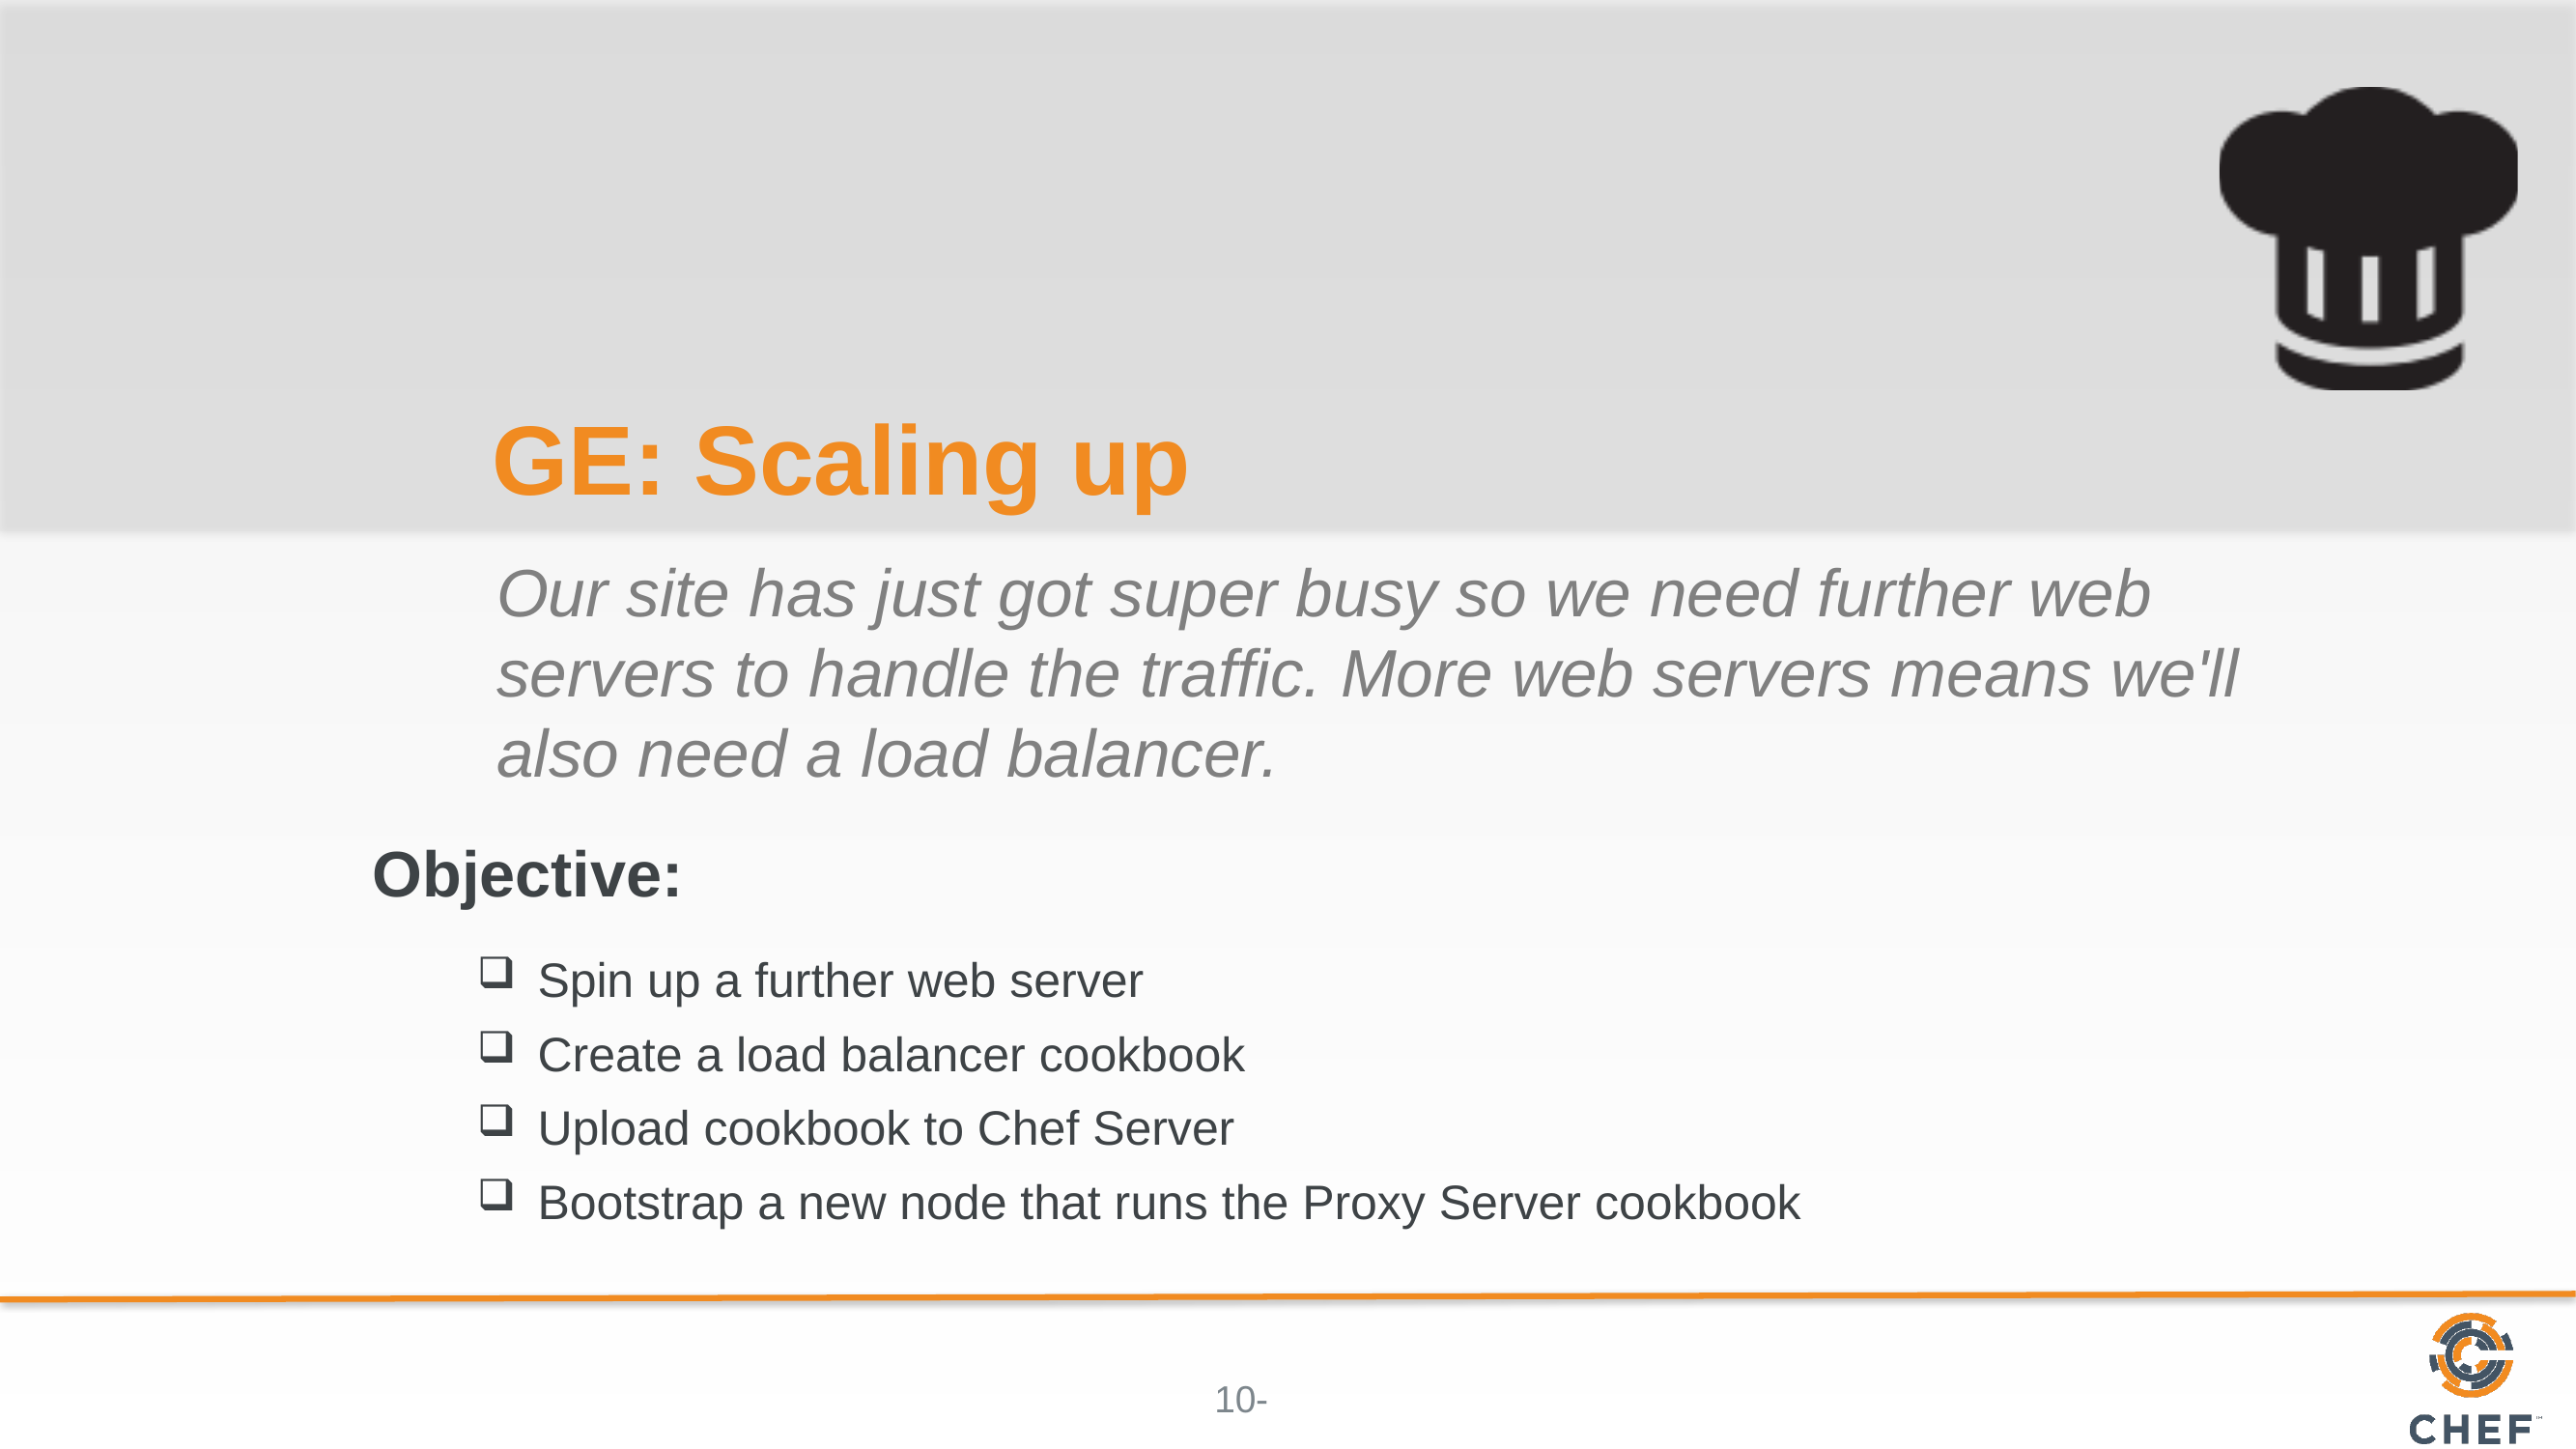

# GE: Scaling up
Our site has just got super busy so we need further web servers to handle the traffic. More web servers means we'll also need a load balancer.
Spin up a further web server
Create a load balancer cookbook
Upload cookbook to Chef Server
Bootstrap a new node that runs the Proxy Server cookbook